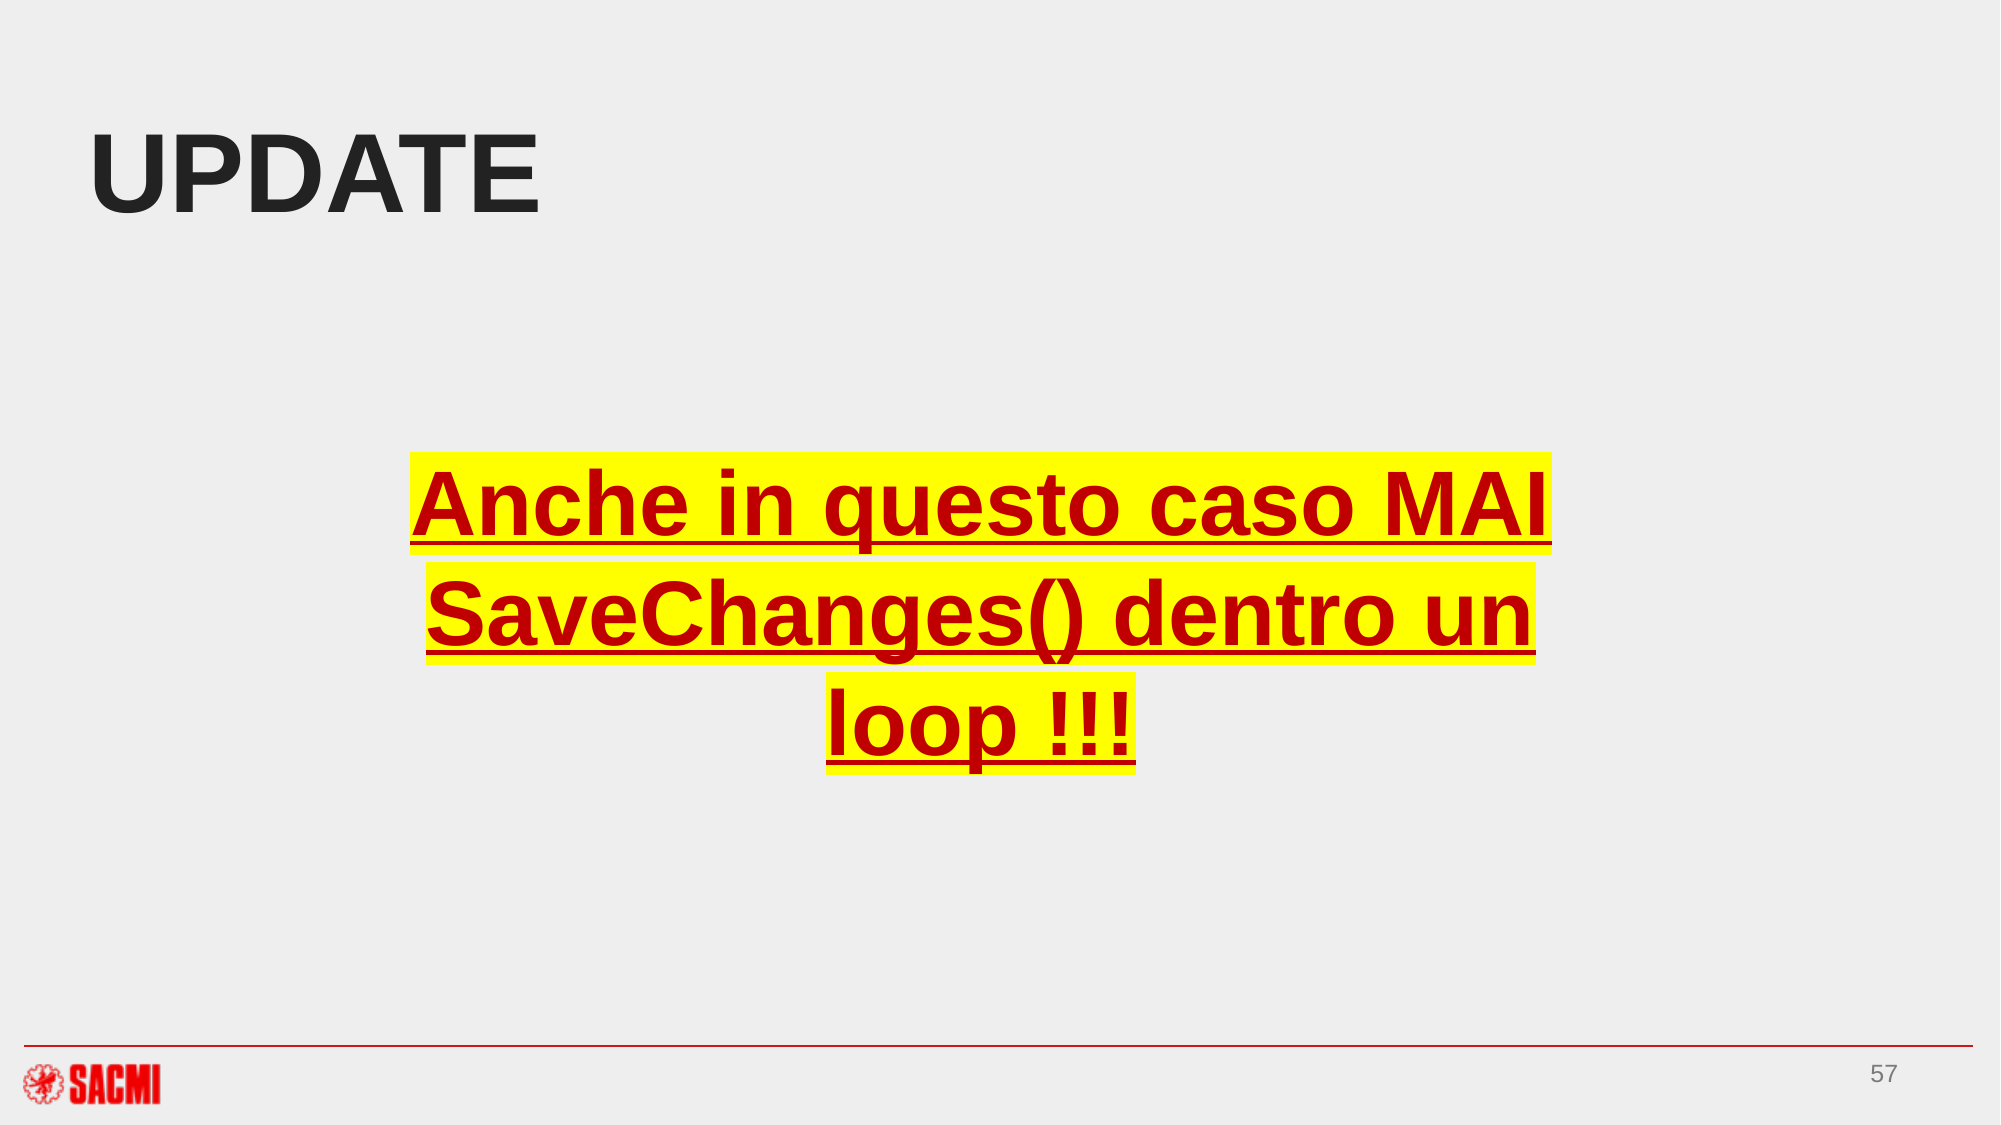

# UPDATE

Anche in questo caso MAI SaveChanges() dentro un loop !!!

57